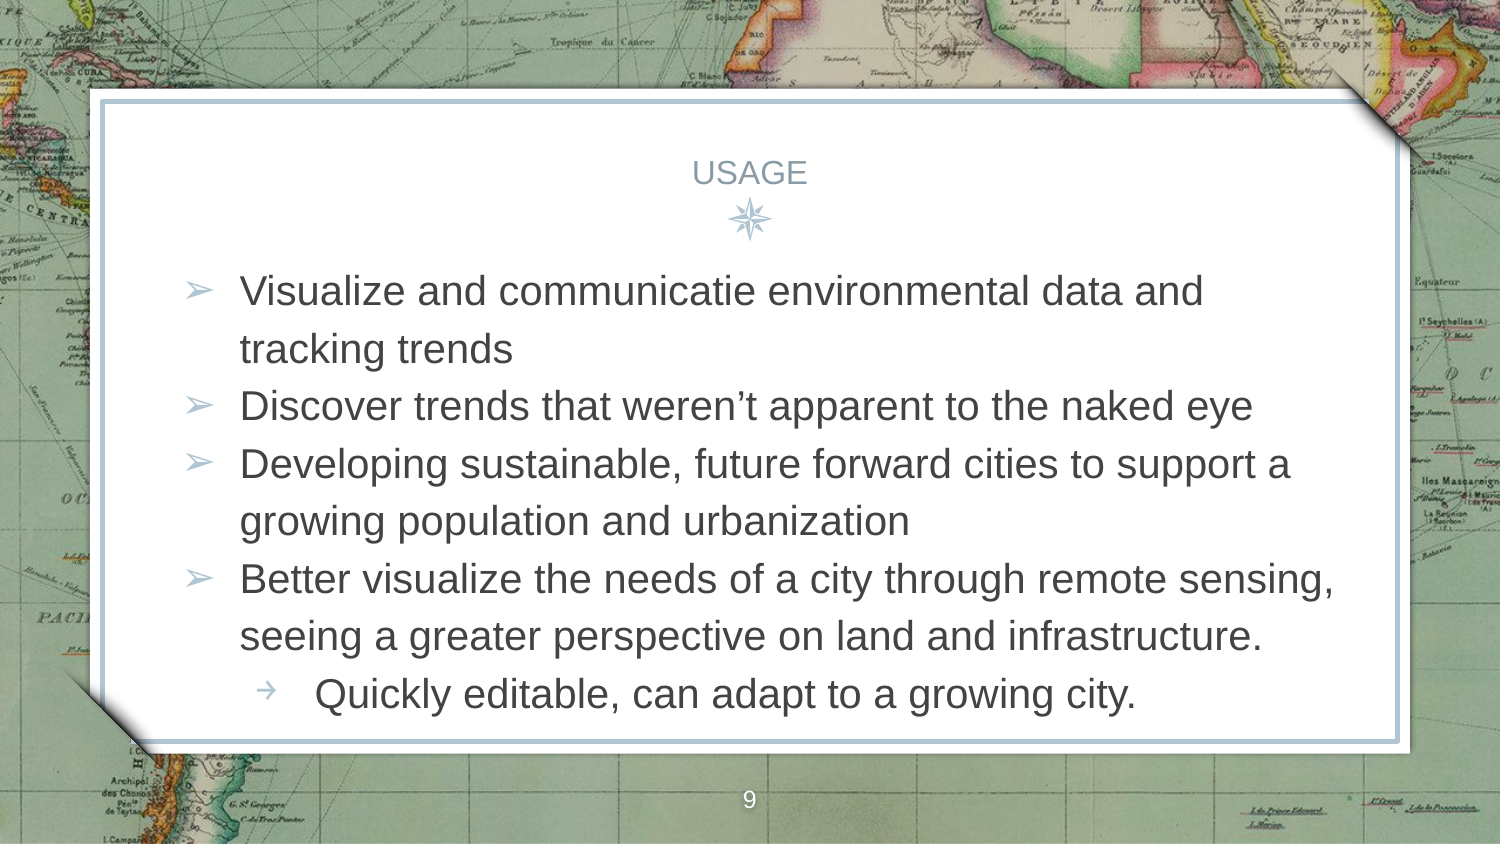

# USAGE
Visualize and communicatie environmental data and tracking trends
Discover trends that weren’t apparent to the naked eye
Developing sustainable, future forward cities to support a growing population and urbanization
Better visualize the needs of a city through remote sensing, seeing a greater perspective on land and infrastructure.
Quickly editable, can adapt to a growing city.
9